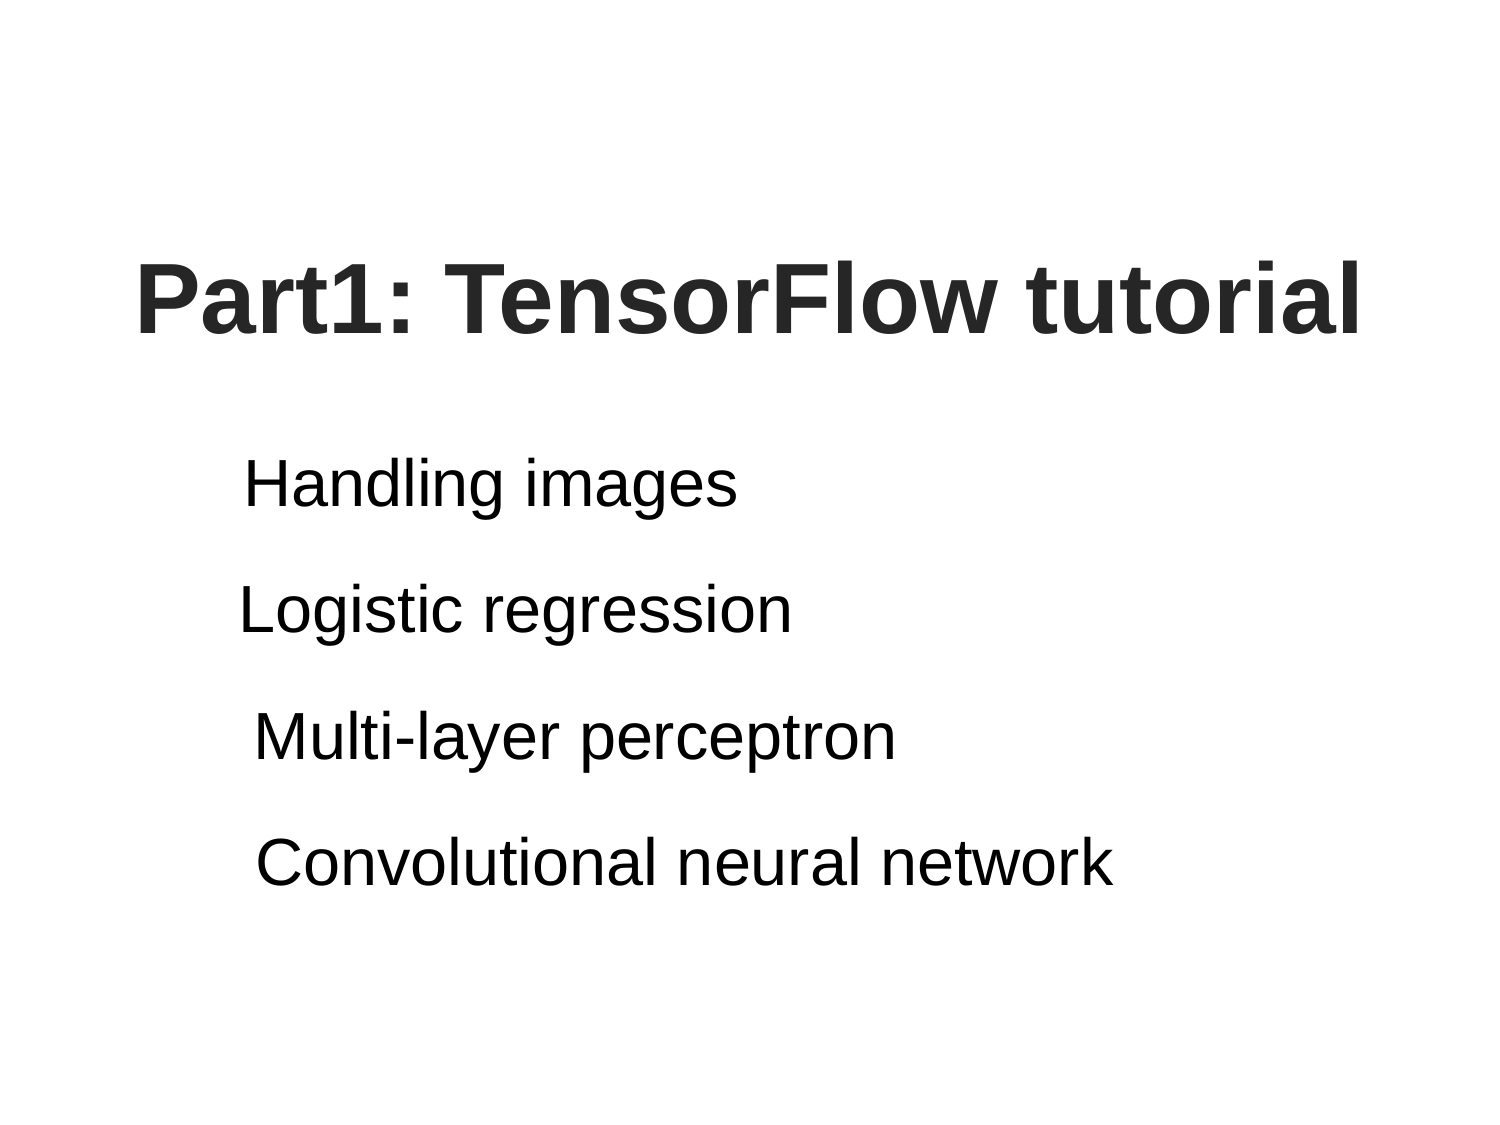

Part1: TensorFlow tutorial
Handling images
Logistic regression
Multi-layer perceptron
Convolutional neural network